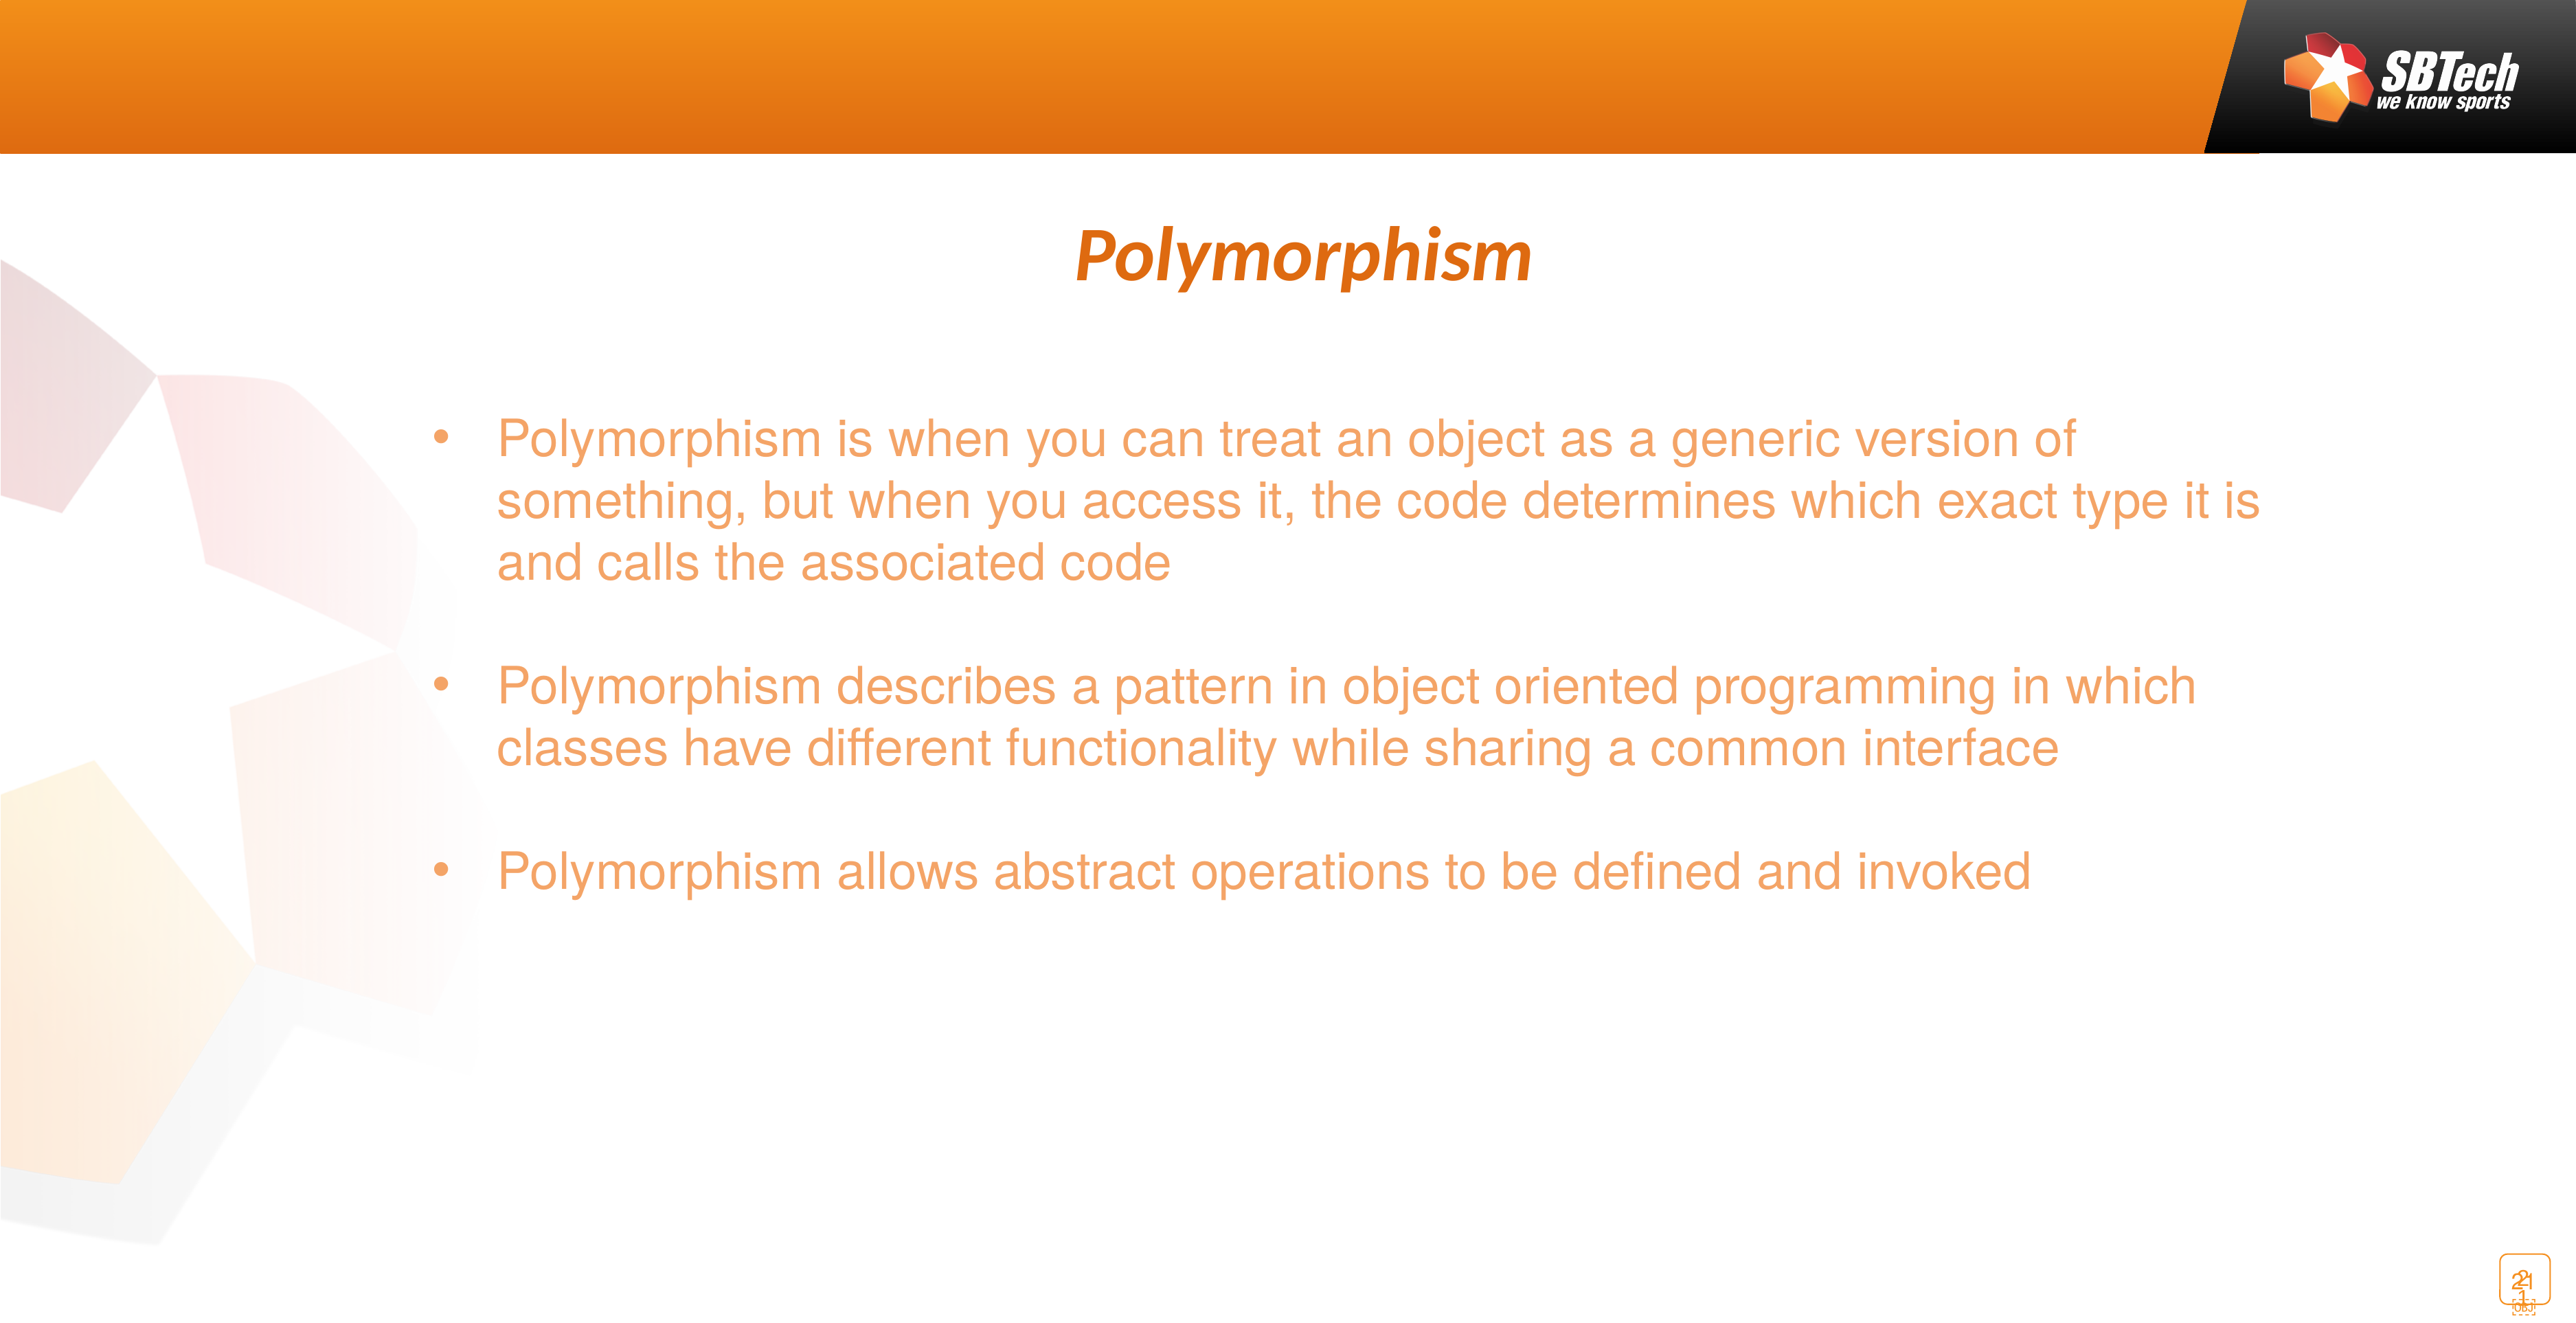

Polymorphism

Polymorphism is when you can treat an object as a generic version of something, but when you access it, the code determines which exact type it is and calls the associated code

Polymorphism describes a pattern in object oriented programming in which classes have different functionality while sharing a common interface

Polymorphism allows abstract operations to be defined and invoked

21